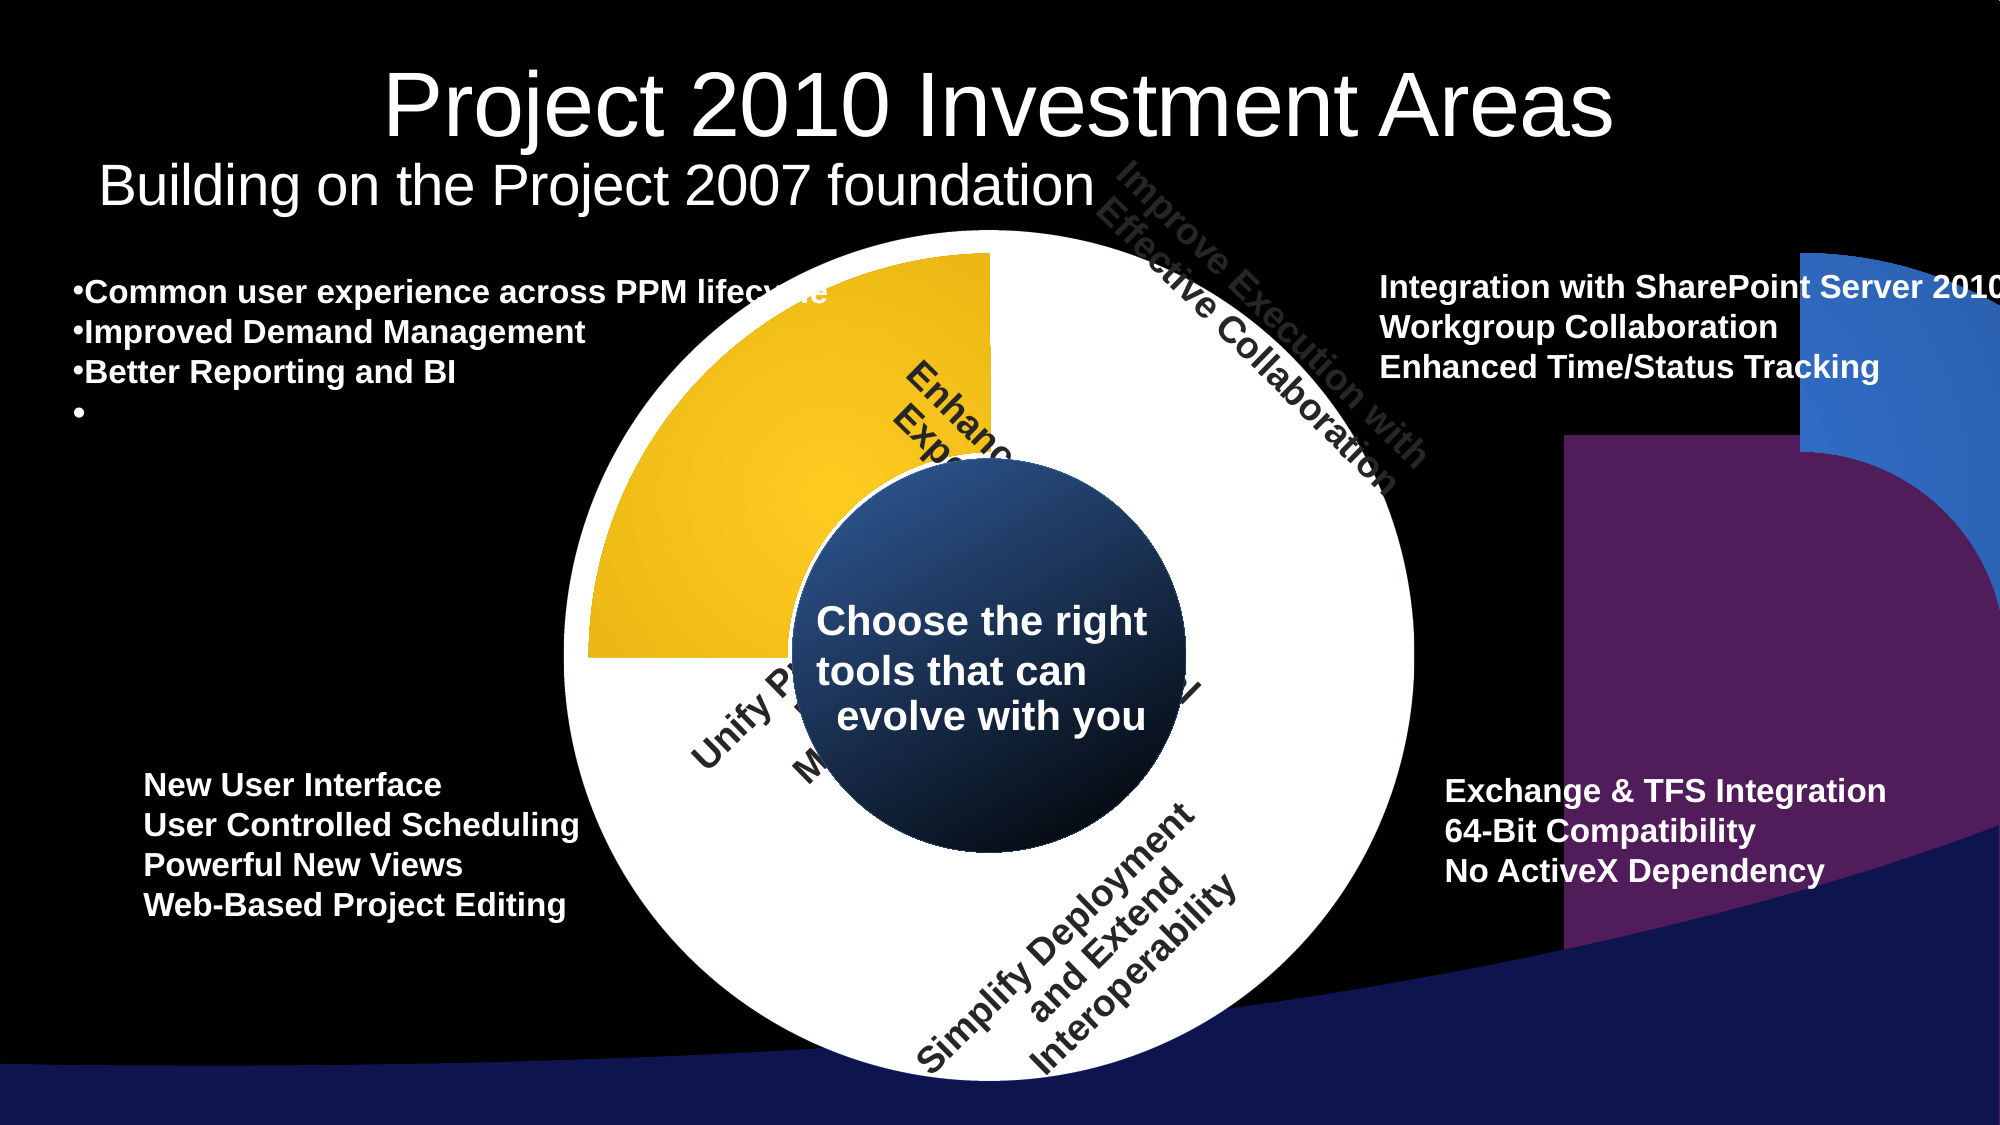

# Project 2010 Investment Areas
Building on the Project 2007 foundation

Integration with SharePoint Server 2010
Workgroup Collaboration
Enhanced Time/Status Tracking
Common user experience across PPM lifecycle
Improved Demand Management
Better Reporting and BI

Improve Execution with
Effective Collaboration

Enhance User
Experience and Appeal
Choose the right tools that can
evolve with you
Unify Project and
Portfolio Management
New User Interface
User Controlled Scheduling
Powerful New Views
Web-Based Project Editing

Exchange & TFS Integration
64-Bit Compatibility
No ActiveX Dependency

Simplify Deployment
and Extend Interoperability